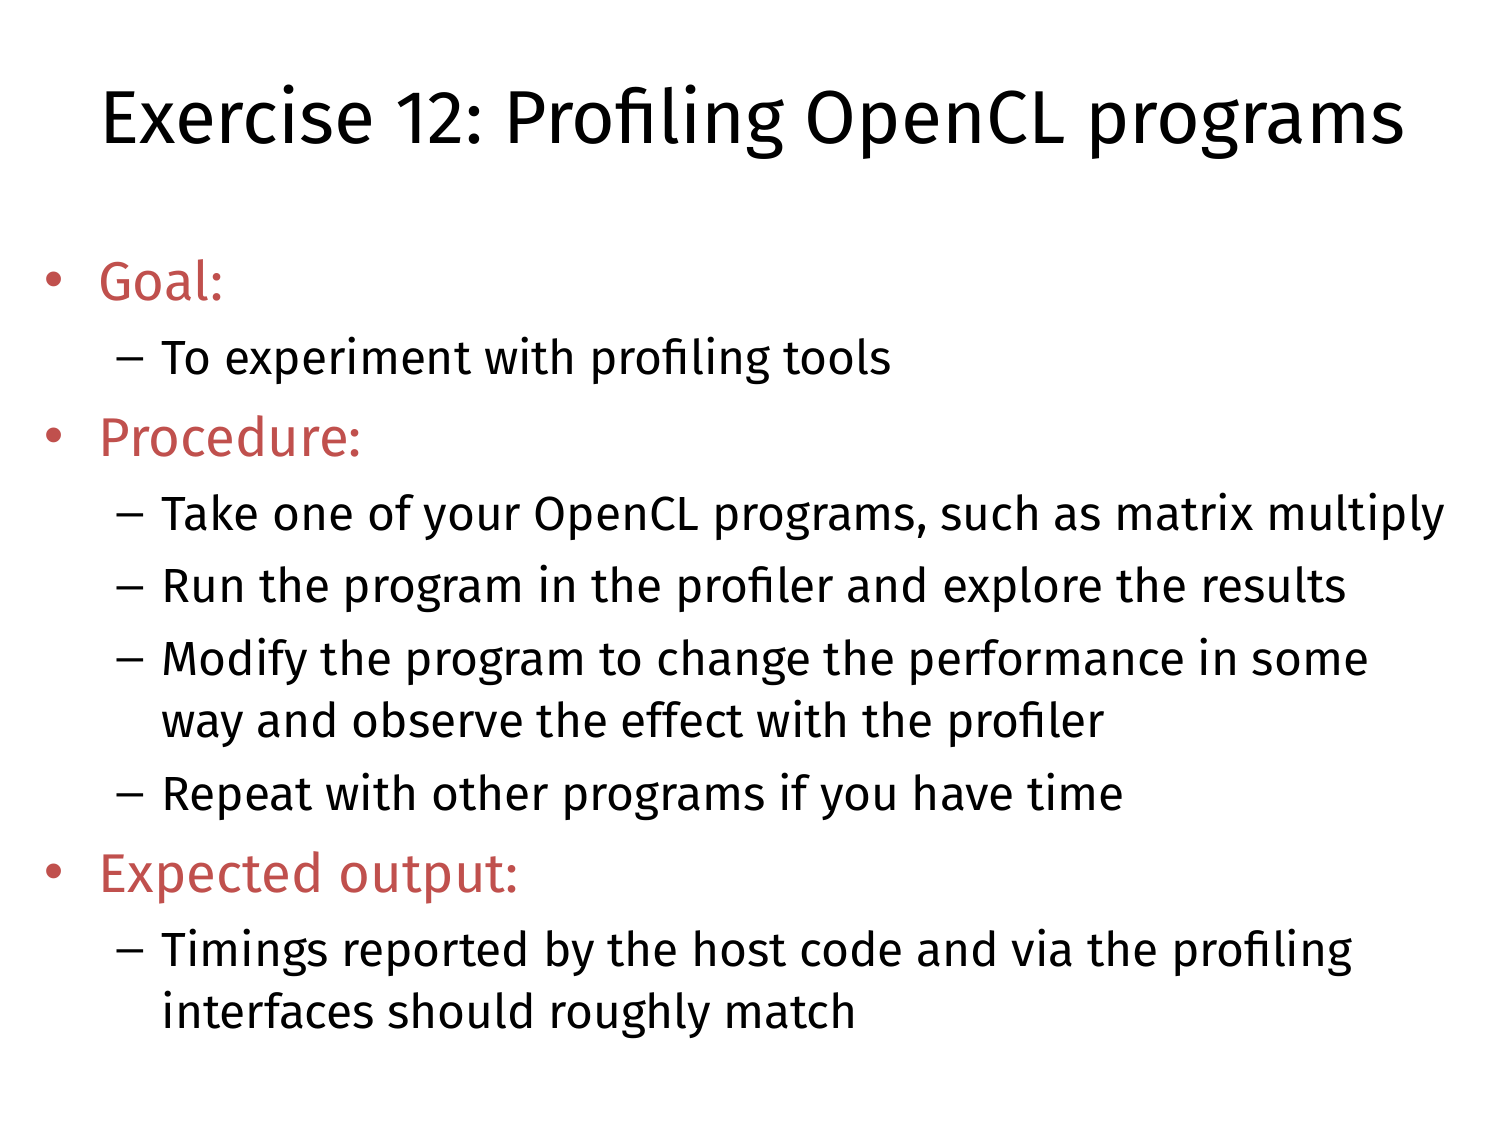

Exercise 12: Profiling OpenCL programs
Goal:
To experiment with profiling tools
Procedure:
Take one of your OpenCL programs, such as matrix multiply
Run the program in the profiler and explore the results
Modify the program to change the performance in some way and observe the effect with the profiler
Repeat with other programs if you have time
Expected output:
Timings reported by the host code and via the profiling interfaces should roughly match